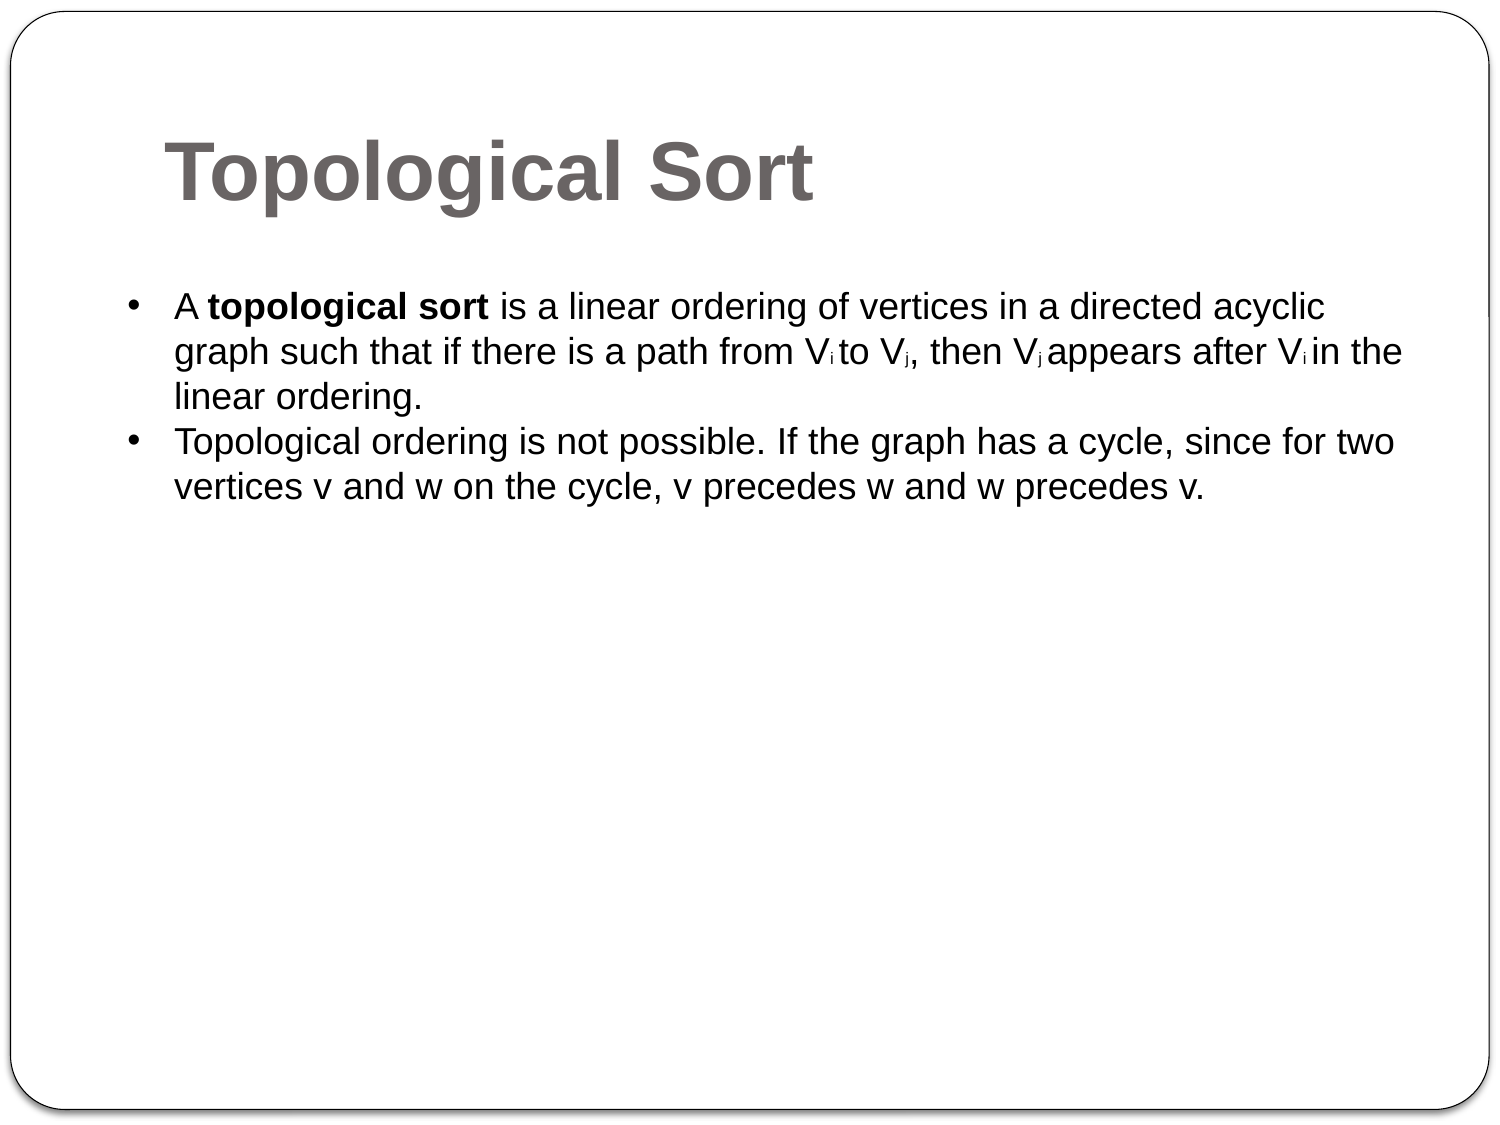

# Topological Sort
A topological sort is a linear ordering of vertices in a directed acyclic graph such that if there is a path from Vi to Vj, then Vj appears after Vi in the linear ordering.
Topological ordering is not possible. If the graph has a cycle, since for two vertices v and w on the cycle, v precedes w and w precedes v.